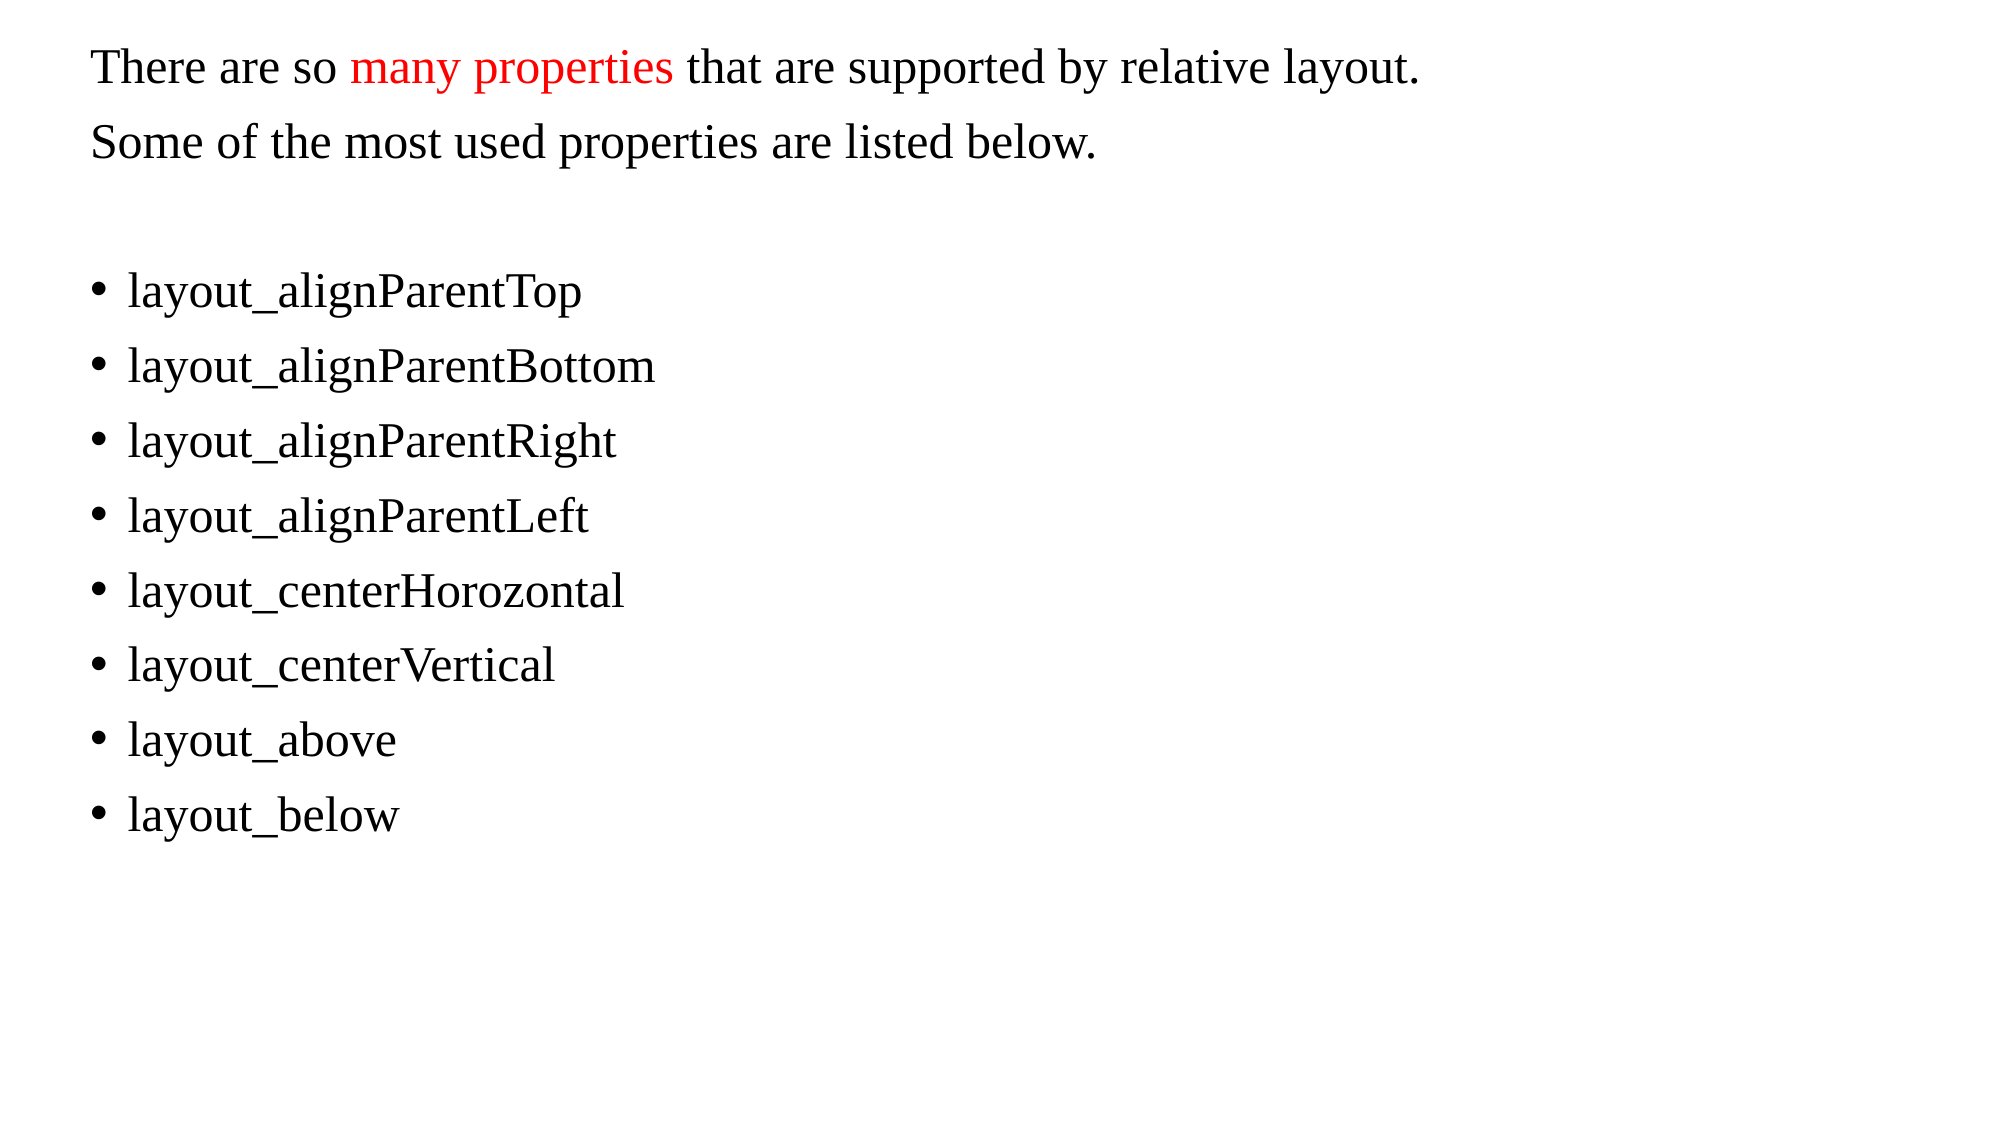

There are so many properties that are supported by relative layout.
Some of the most used properties are listed below.

layout_alignParentTop
layout_alignParentBottom
layout_alignParentRight
layout_alignParentLeft
layout_centerHorozontal
layout_centerVertical
layout_above
layout_below